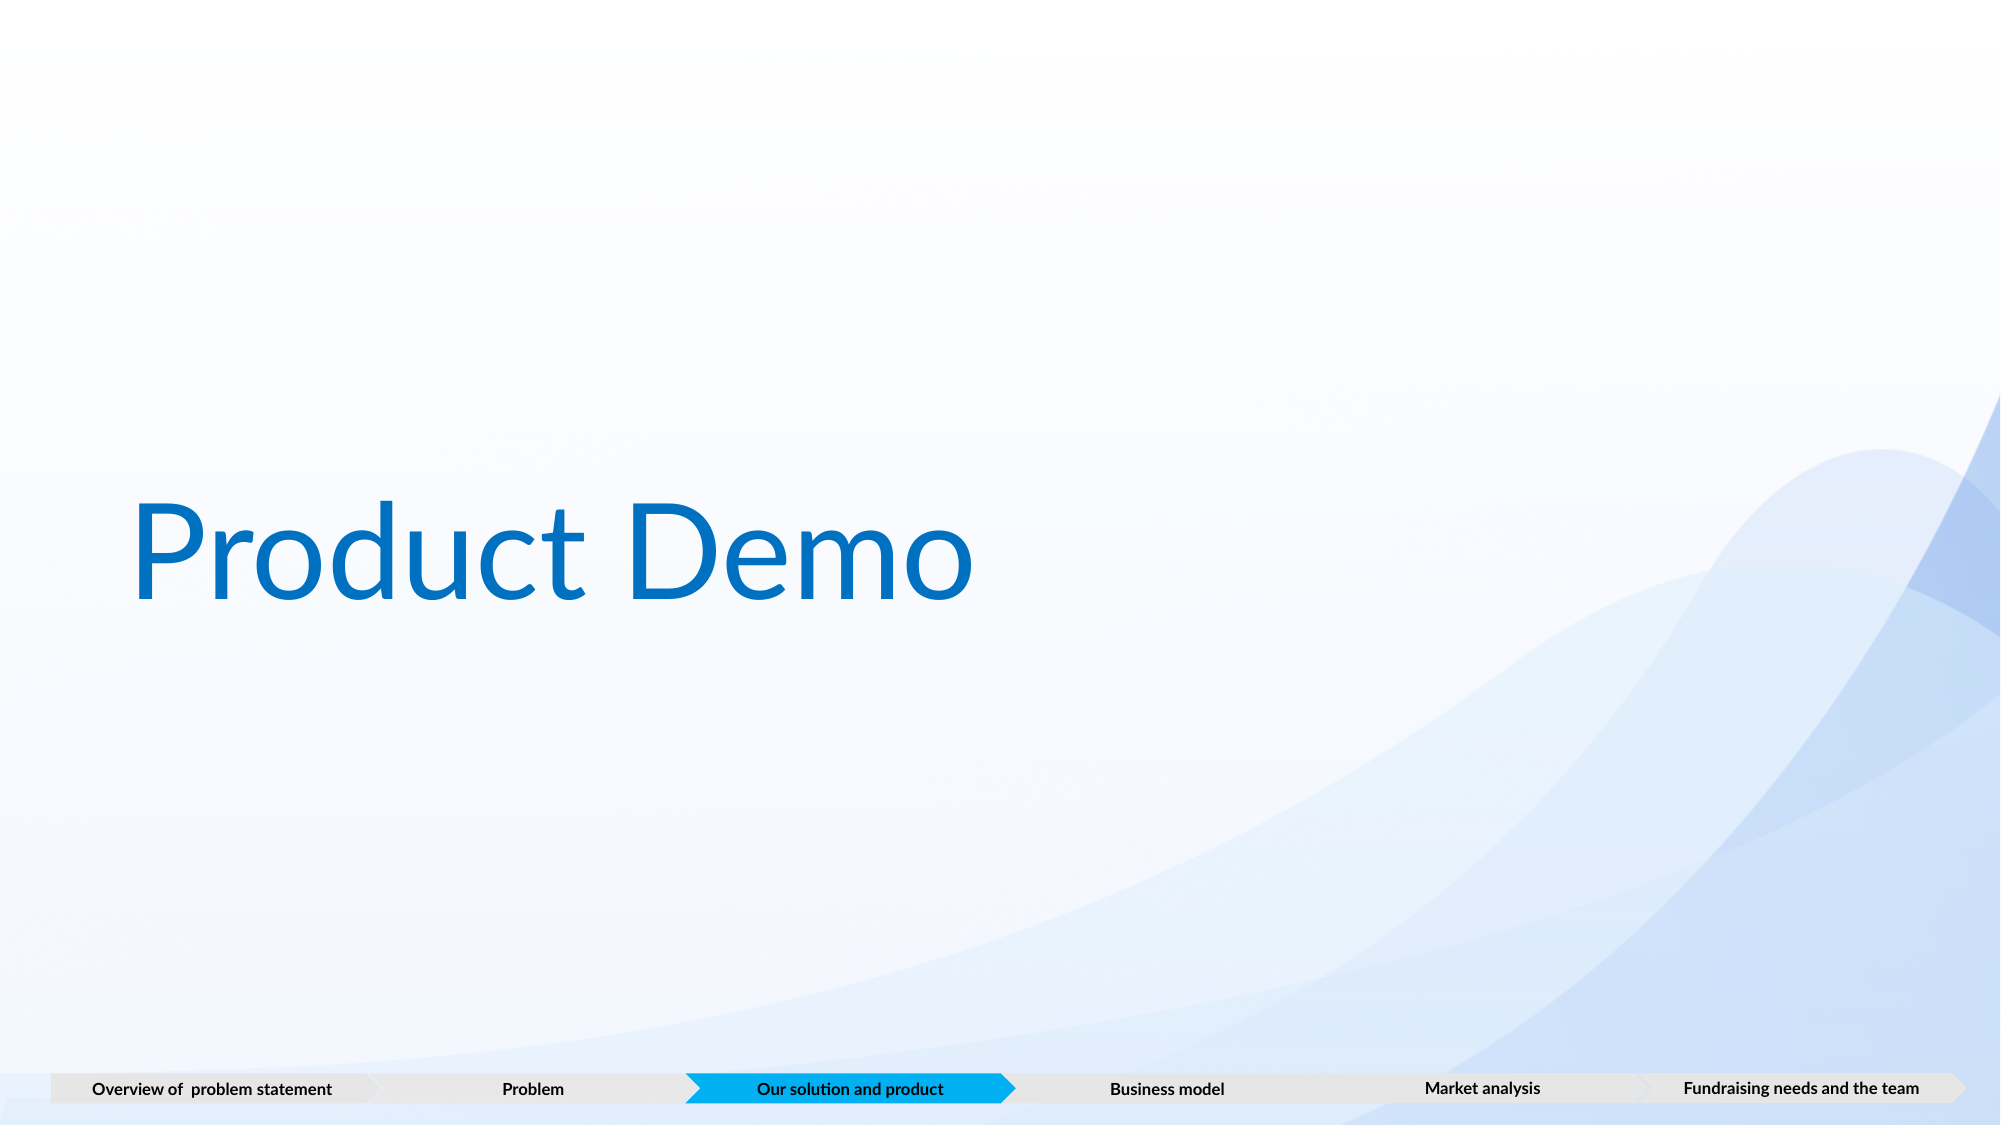

Product Demo
Fundraising needs and the team
Market analysis
Overview of  problem statement
Problem
Our solution and product
Business model